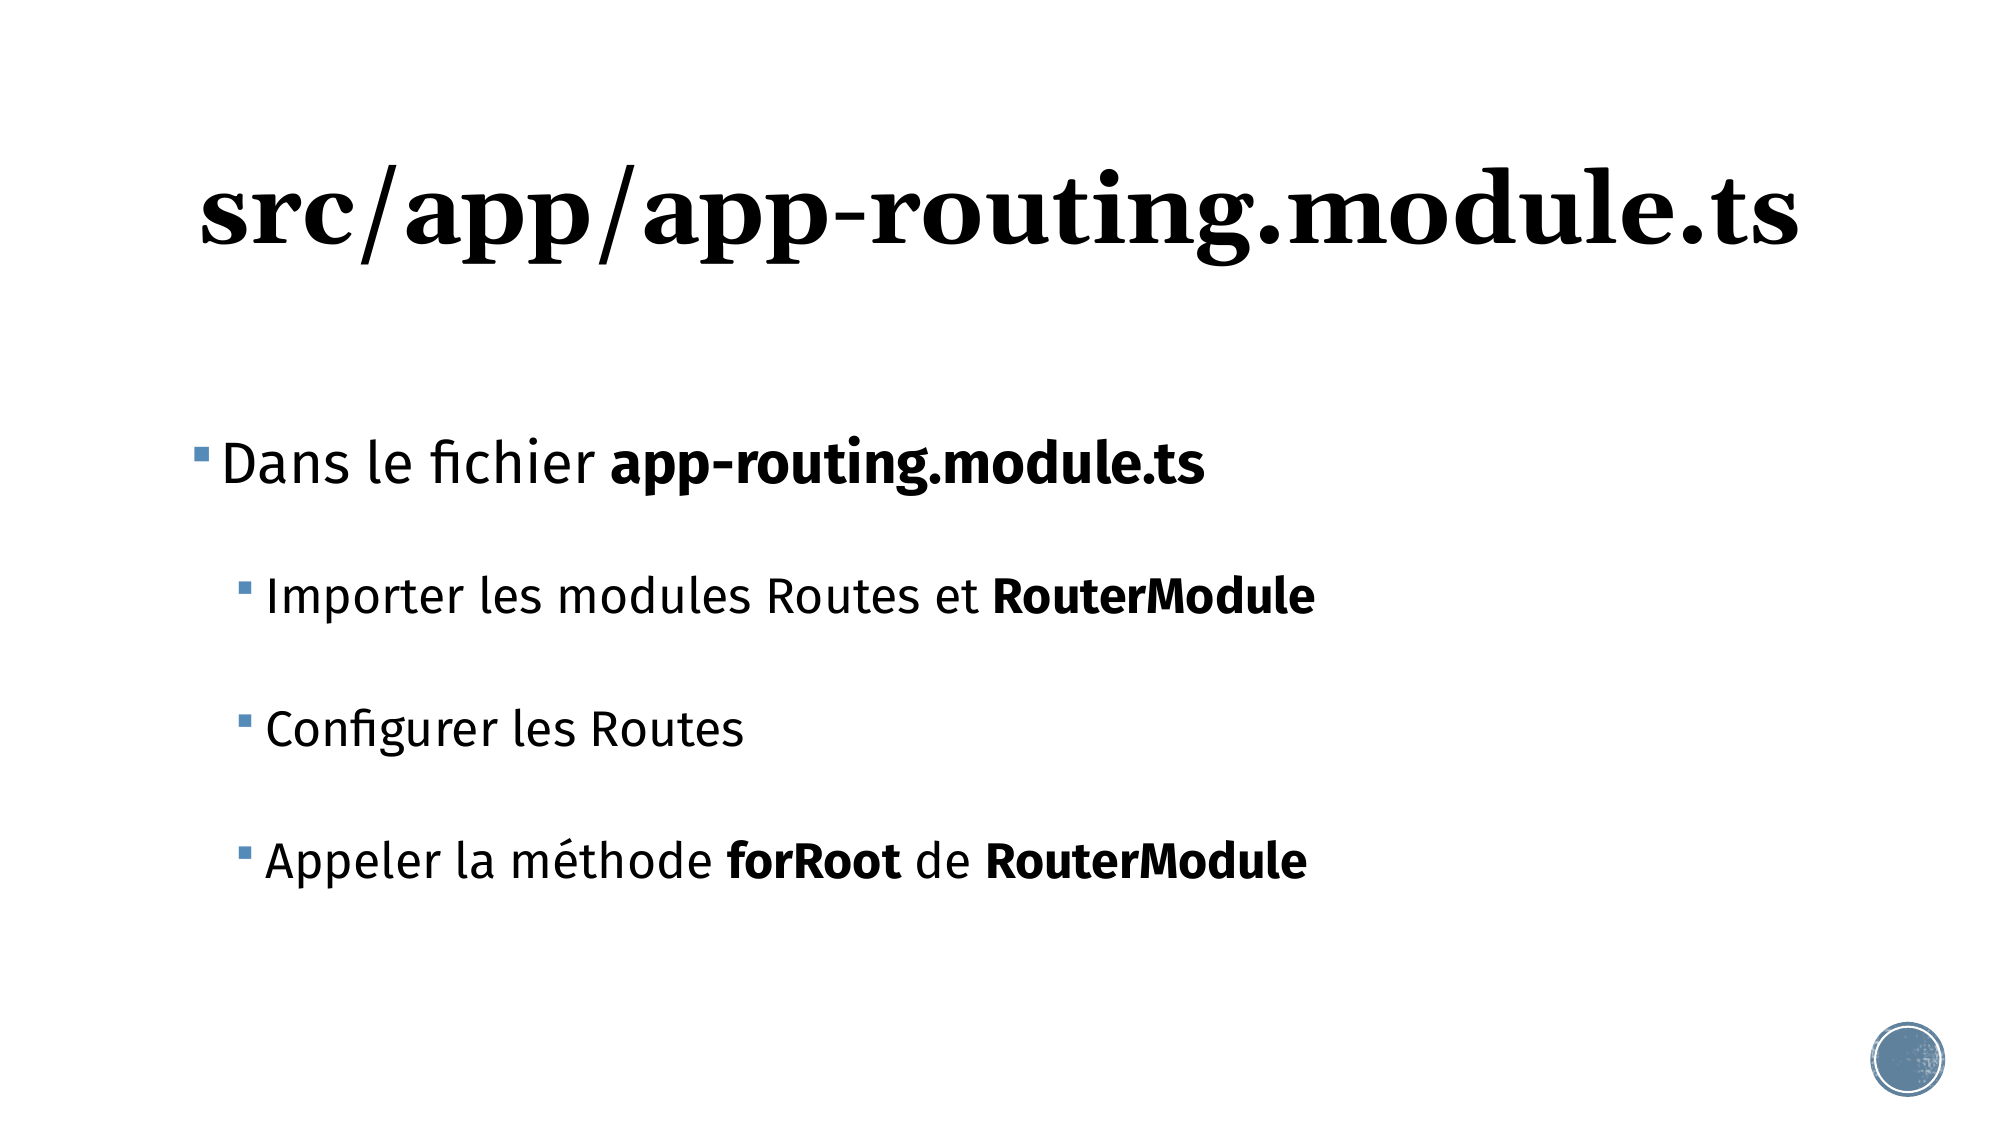

# src/app/app-routing.module.ts
Dans le fichier app-routing.module.ts
Importer les modules Routes et RouterModule
Configurer les Routes
Appeler la méthode forRoot de RouterModule